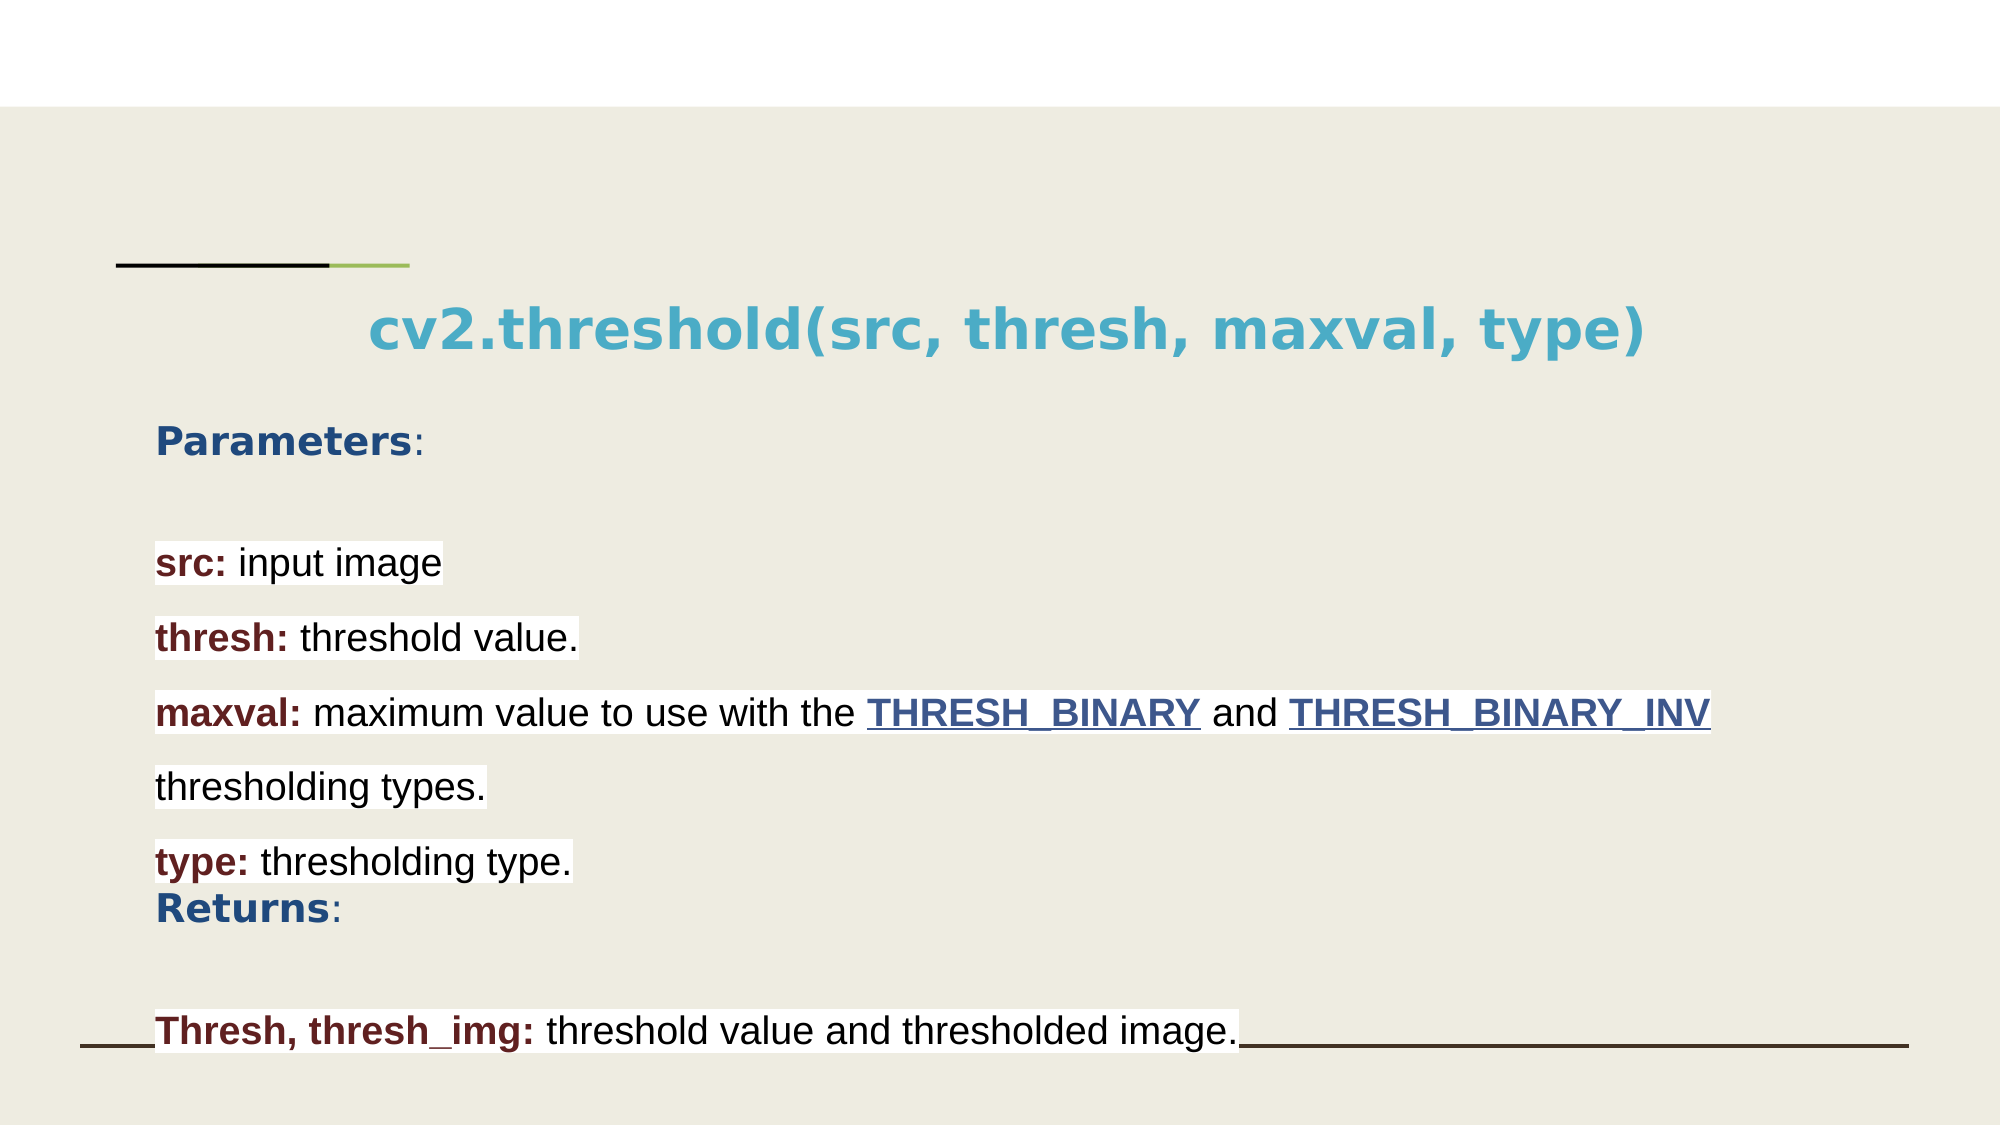

cv2.threshold(src, thresh, maxval, type)

Parameters:

src: input image
thresh: threshold value.
maxval: maximum value to use with the THRESH_BINARY and THRESH_BINARY_INV thresholding types.
type: thresholding type.
Returns:

Thresh, thresh_img: threshold value and thresholded image.